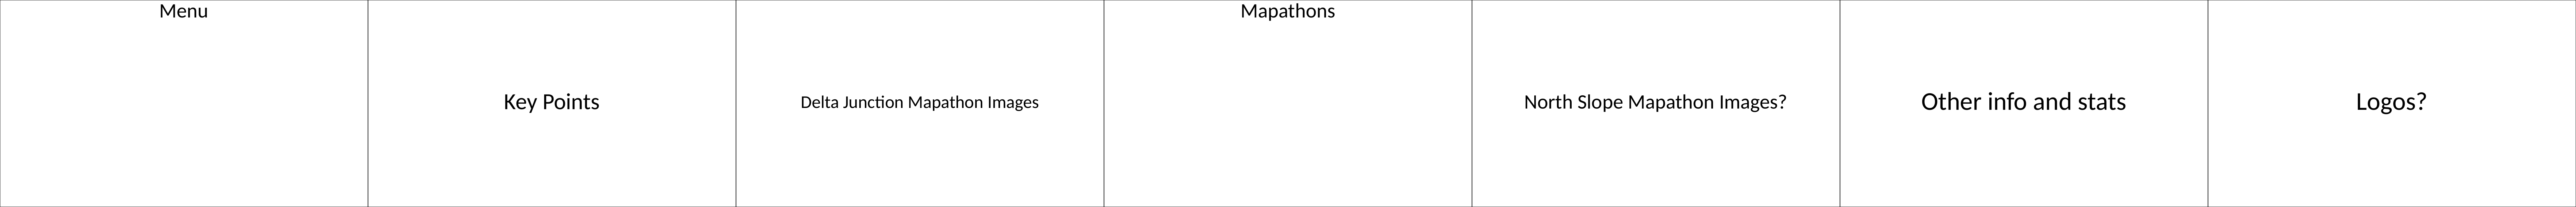

| Menu | Key Points | Delta Junction Mapathon Images | Mapathons | North Slope Mapathon Images? | Other info and stats | Logos? |
| --- | --- | --- | --- | --- | --- | --- |